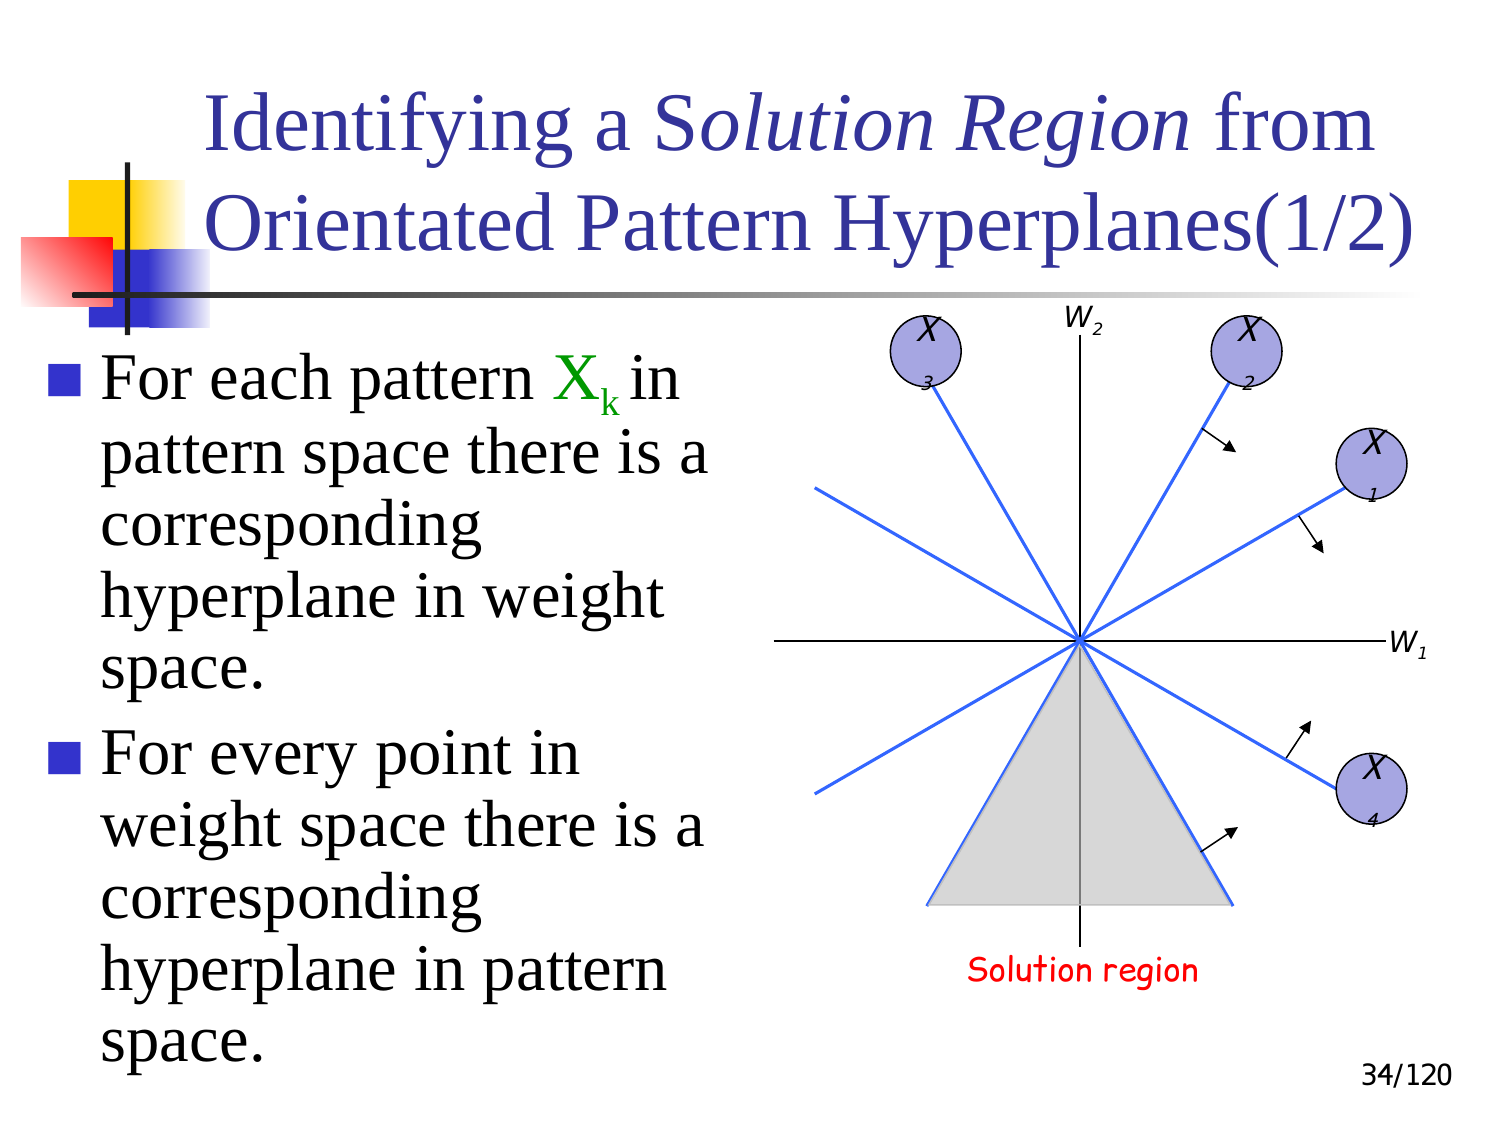

# Identifying a Solution Region from  Orientated Pattern Hyperplanes(1/2)
W2
X3
X2
For each pattern Xk in pattern space there is a corresponding hyperplane in weight space.
For every point in weight space there is a corresponding hyperplane in pattern space.
X1
W1

X4
Solution region
34/120